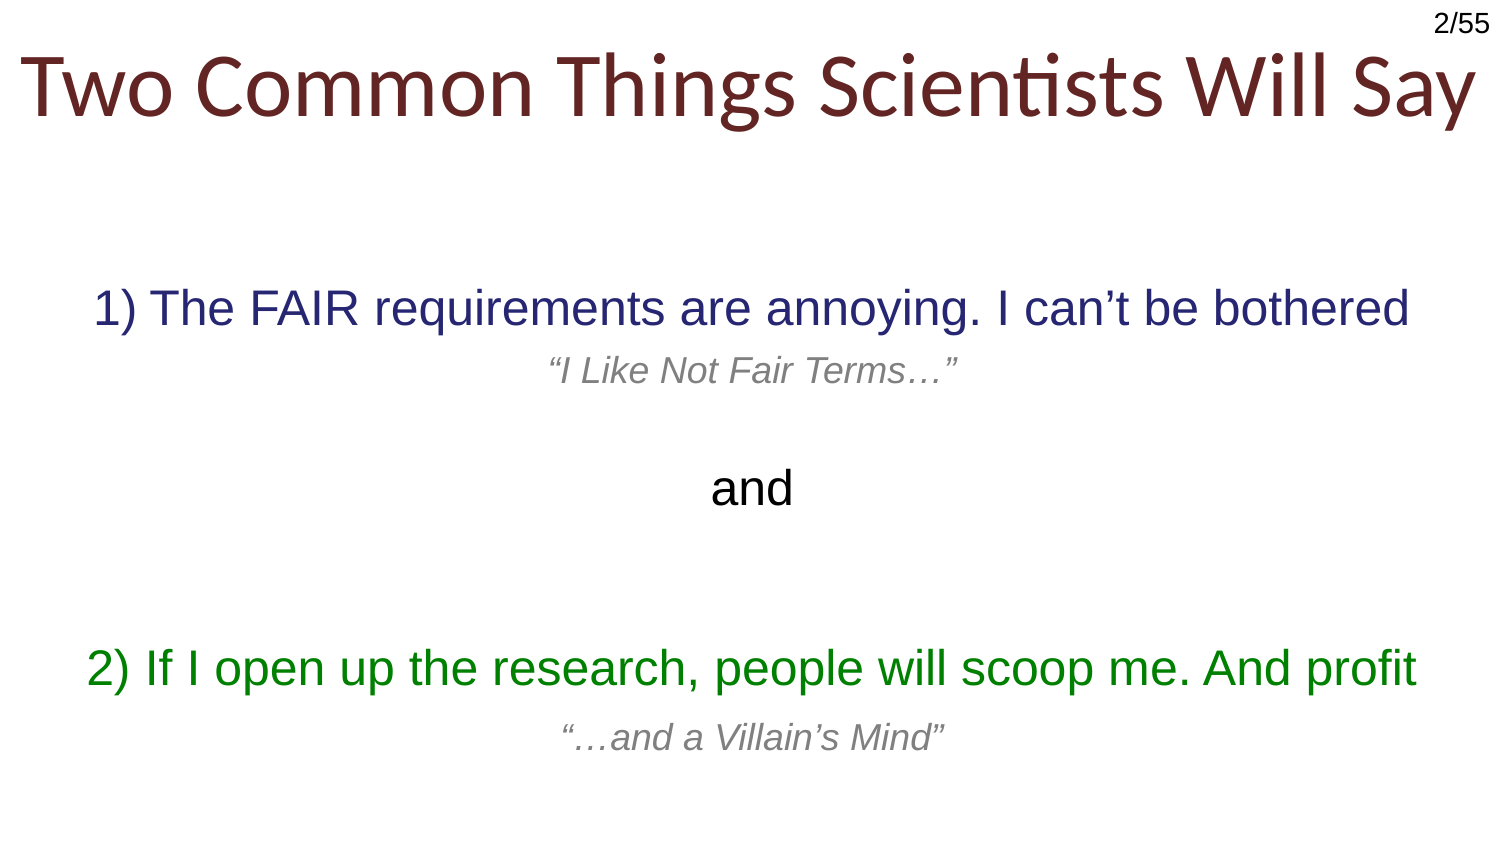

2/55
39/58
Two Common Things Scientists Will Say

The FAIR requirements are annoying. I can’t be bothered

and

2) If I open up the research, people will scoop me. And profit
“I Like Not Fair Terms…”
“…and a Villain’s Mind”